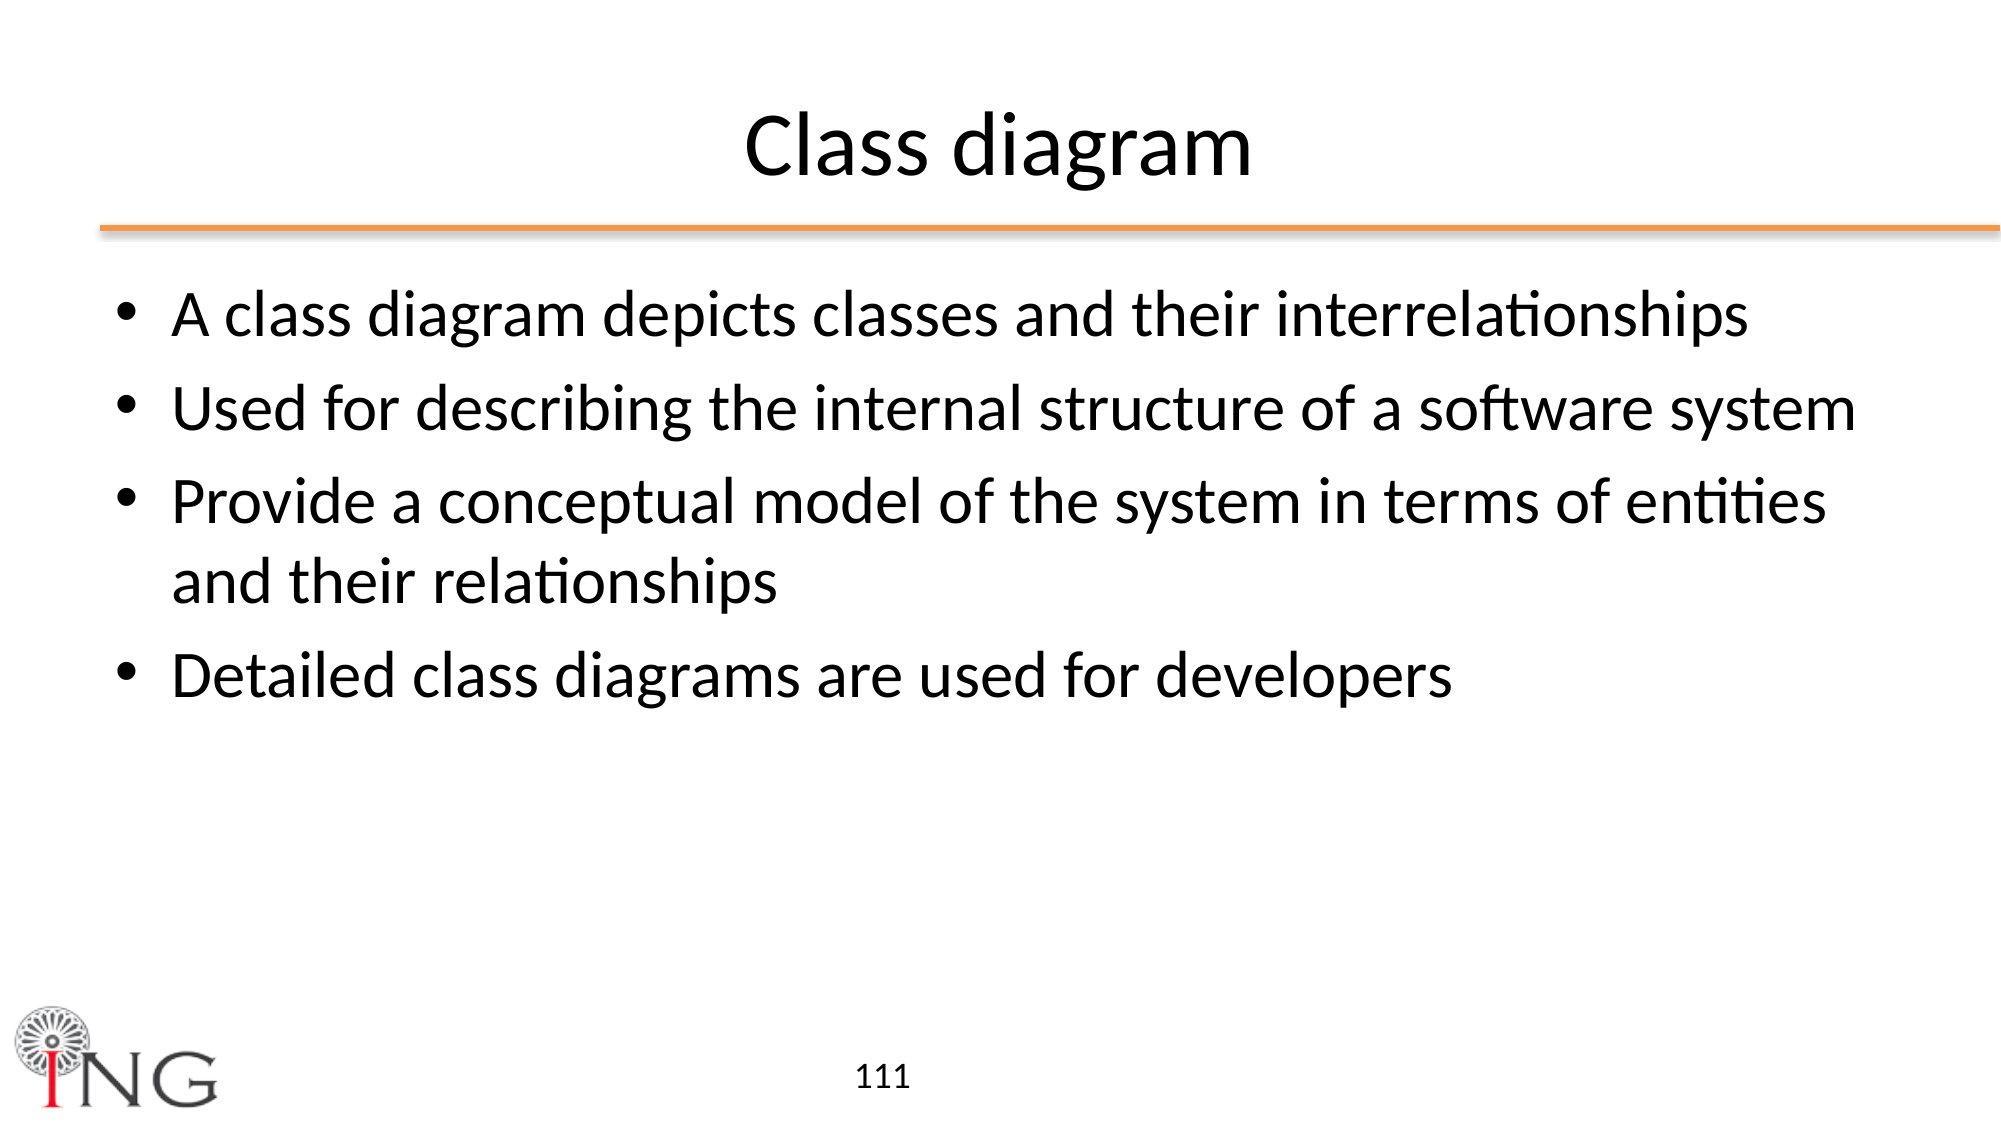

# Class diagram
A class diagram depicts classes and their interrelationships
Used for describing the internal structure of a software system
Provide a conceptual model of the system in terms of entities and their relationships
Detailed class diagrams are used for developers

111